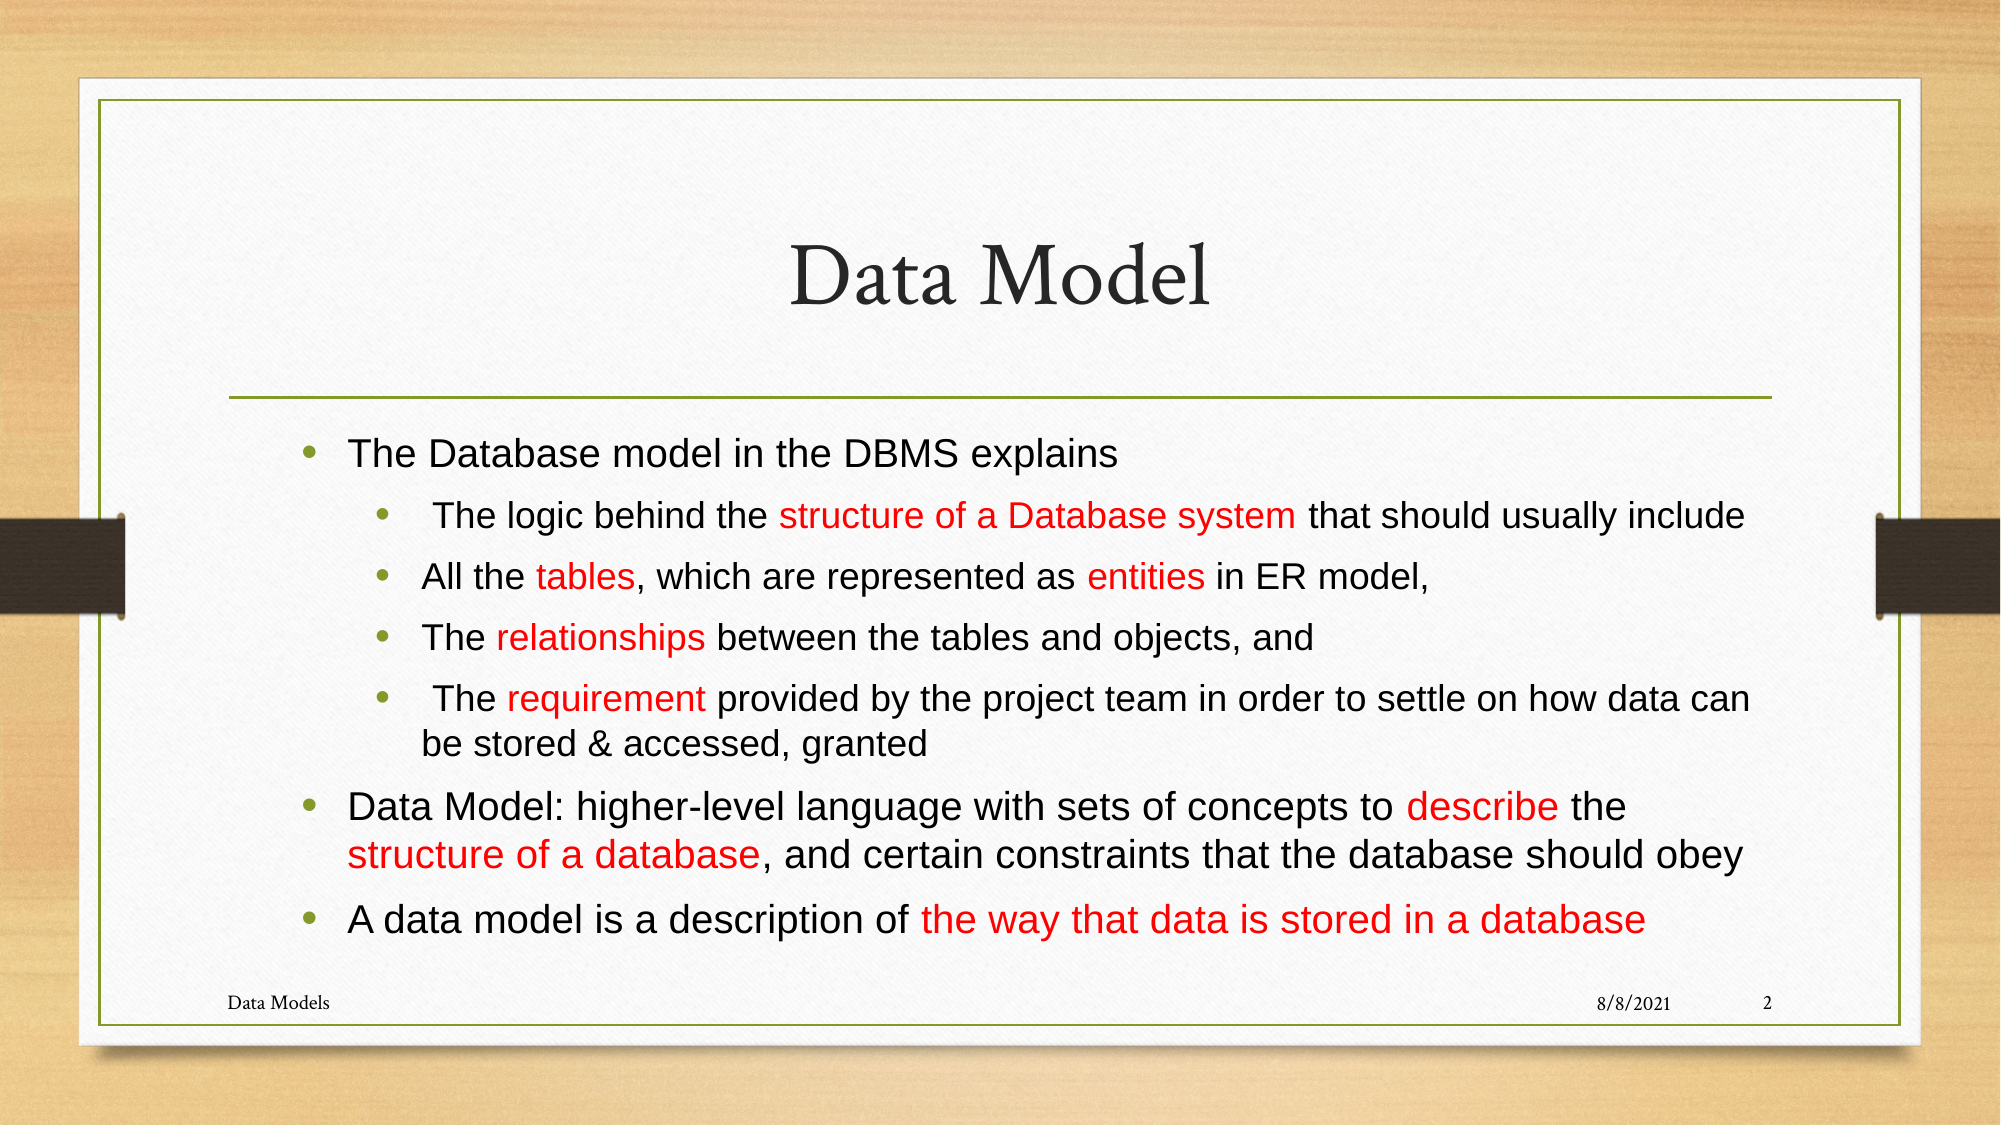

# Data Model
The Database model in the DBMS explains
 The logic behind the structure of a Database system that should usually include
All the tables, which are represented as entities in ER model,
The relationships between the tables and objects, and
 The requirement provided by the project team in order to settle on how data can be stored & accessed, granted
Data Model: higher-level language with sets of concepts to describe the structure of a database, and certain constraints that the database should obey
A data model is a description of the way that data is stored in a database
Data Models
8/8/2021
2